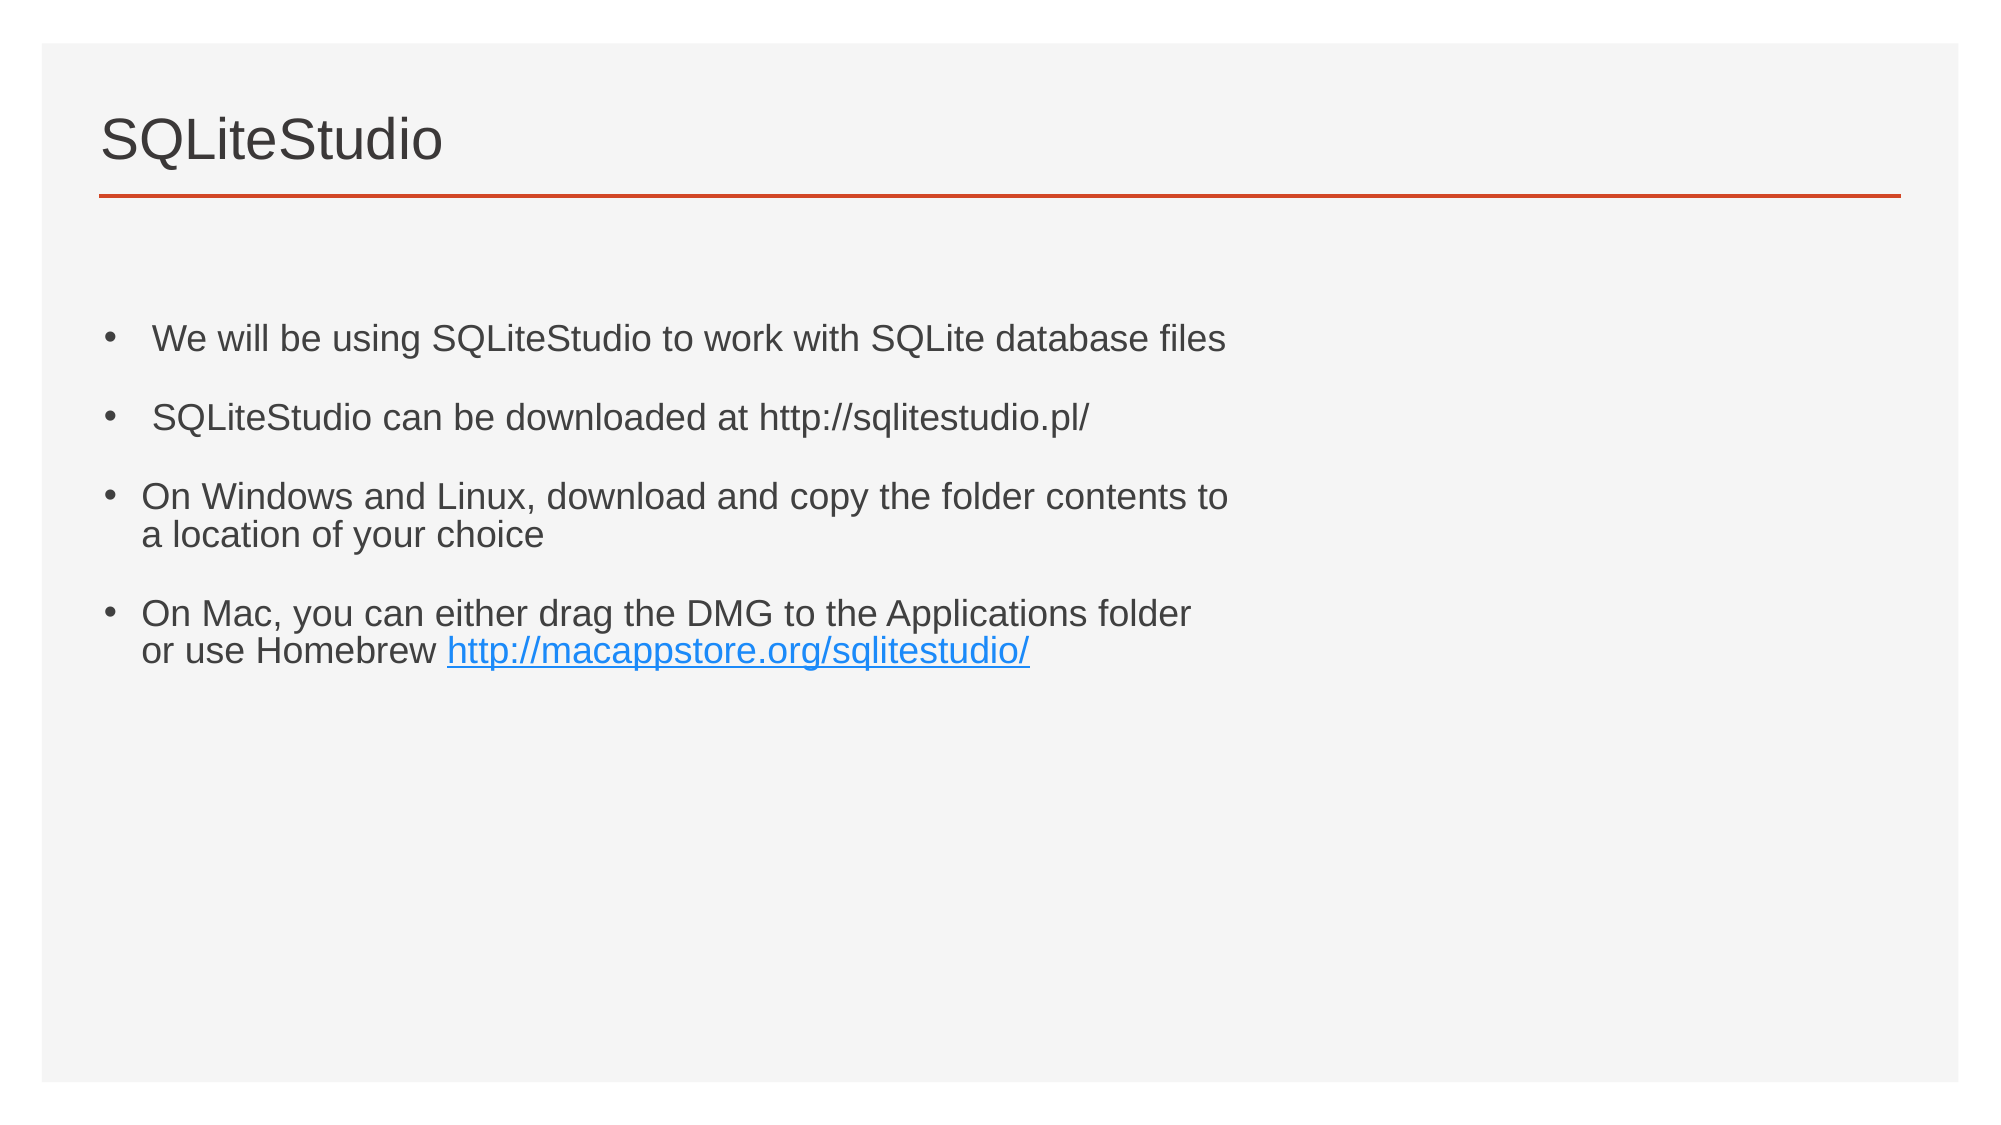

# SQLiteStudio

 We will be using SQLiteStudio to work with SQLite database files
 SQLiteStudio can be downloaded at http://sqlitestudio.pl/
On Windows and Linux, download and copy the folder contents to a location of your choice
On Mac, you can either drag the DMG to the Applications folder or use Homebrew http://macappstore.org/sqlitestudio/